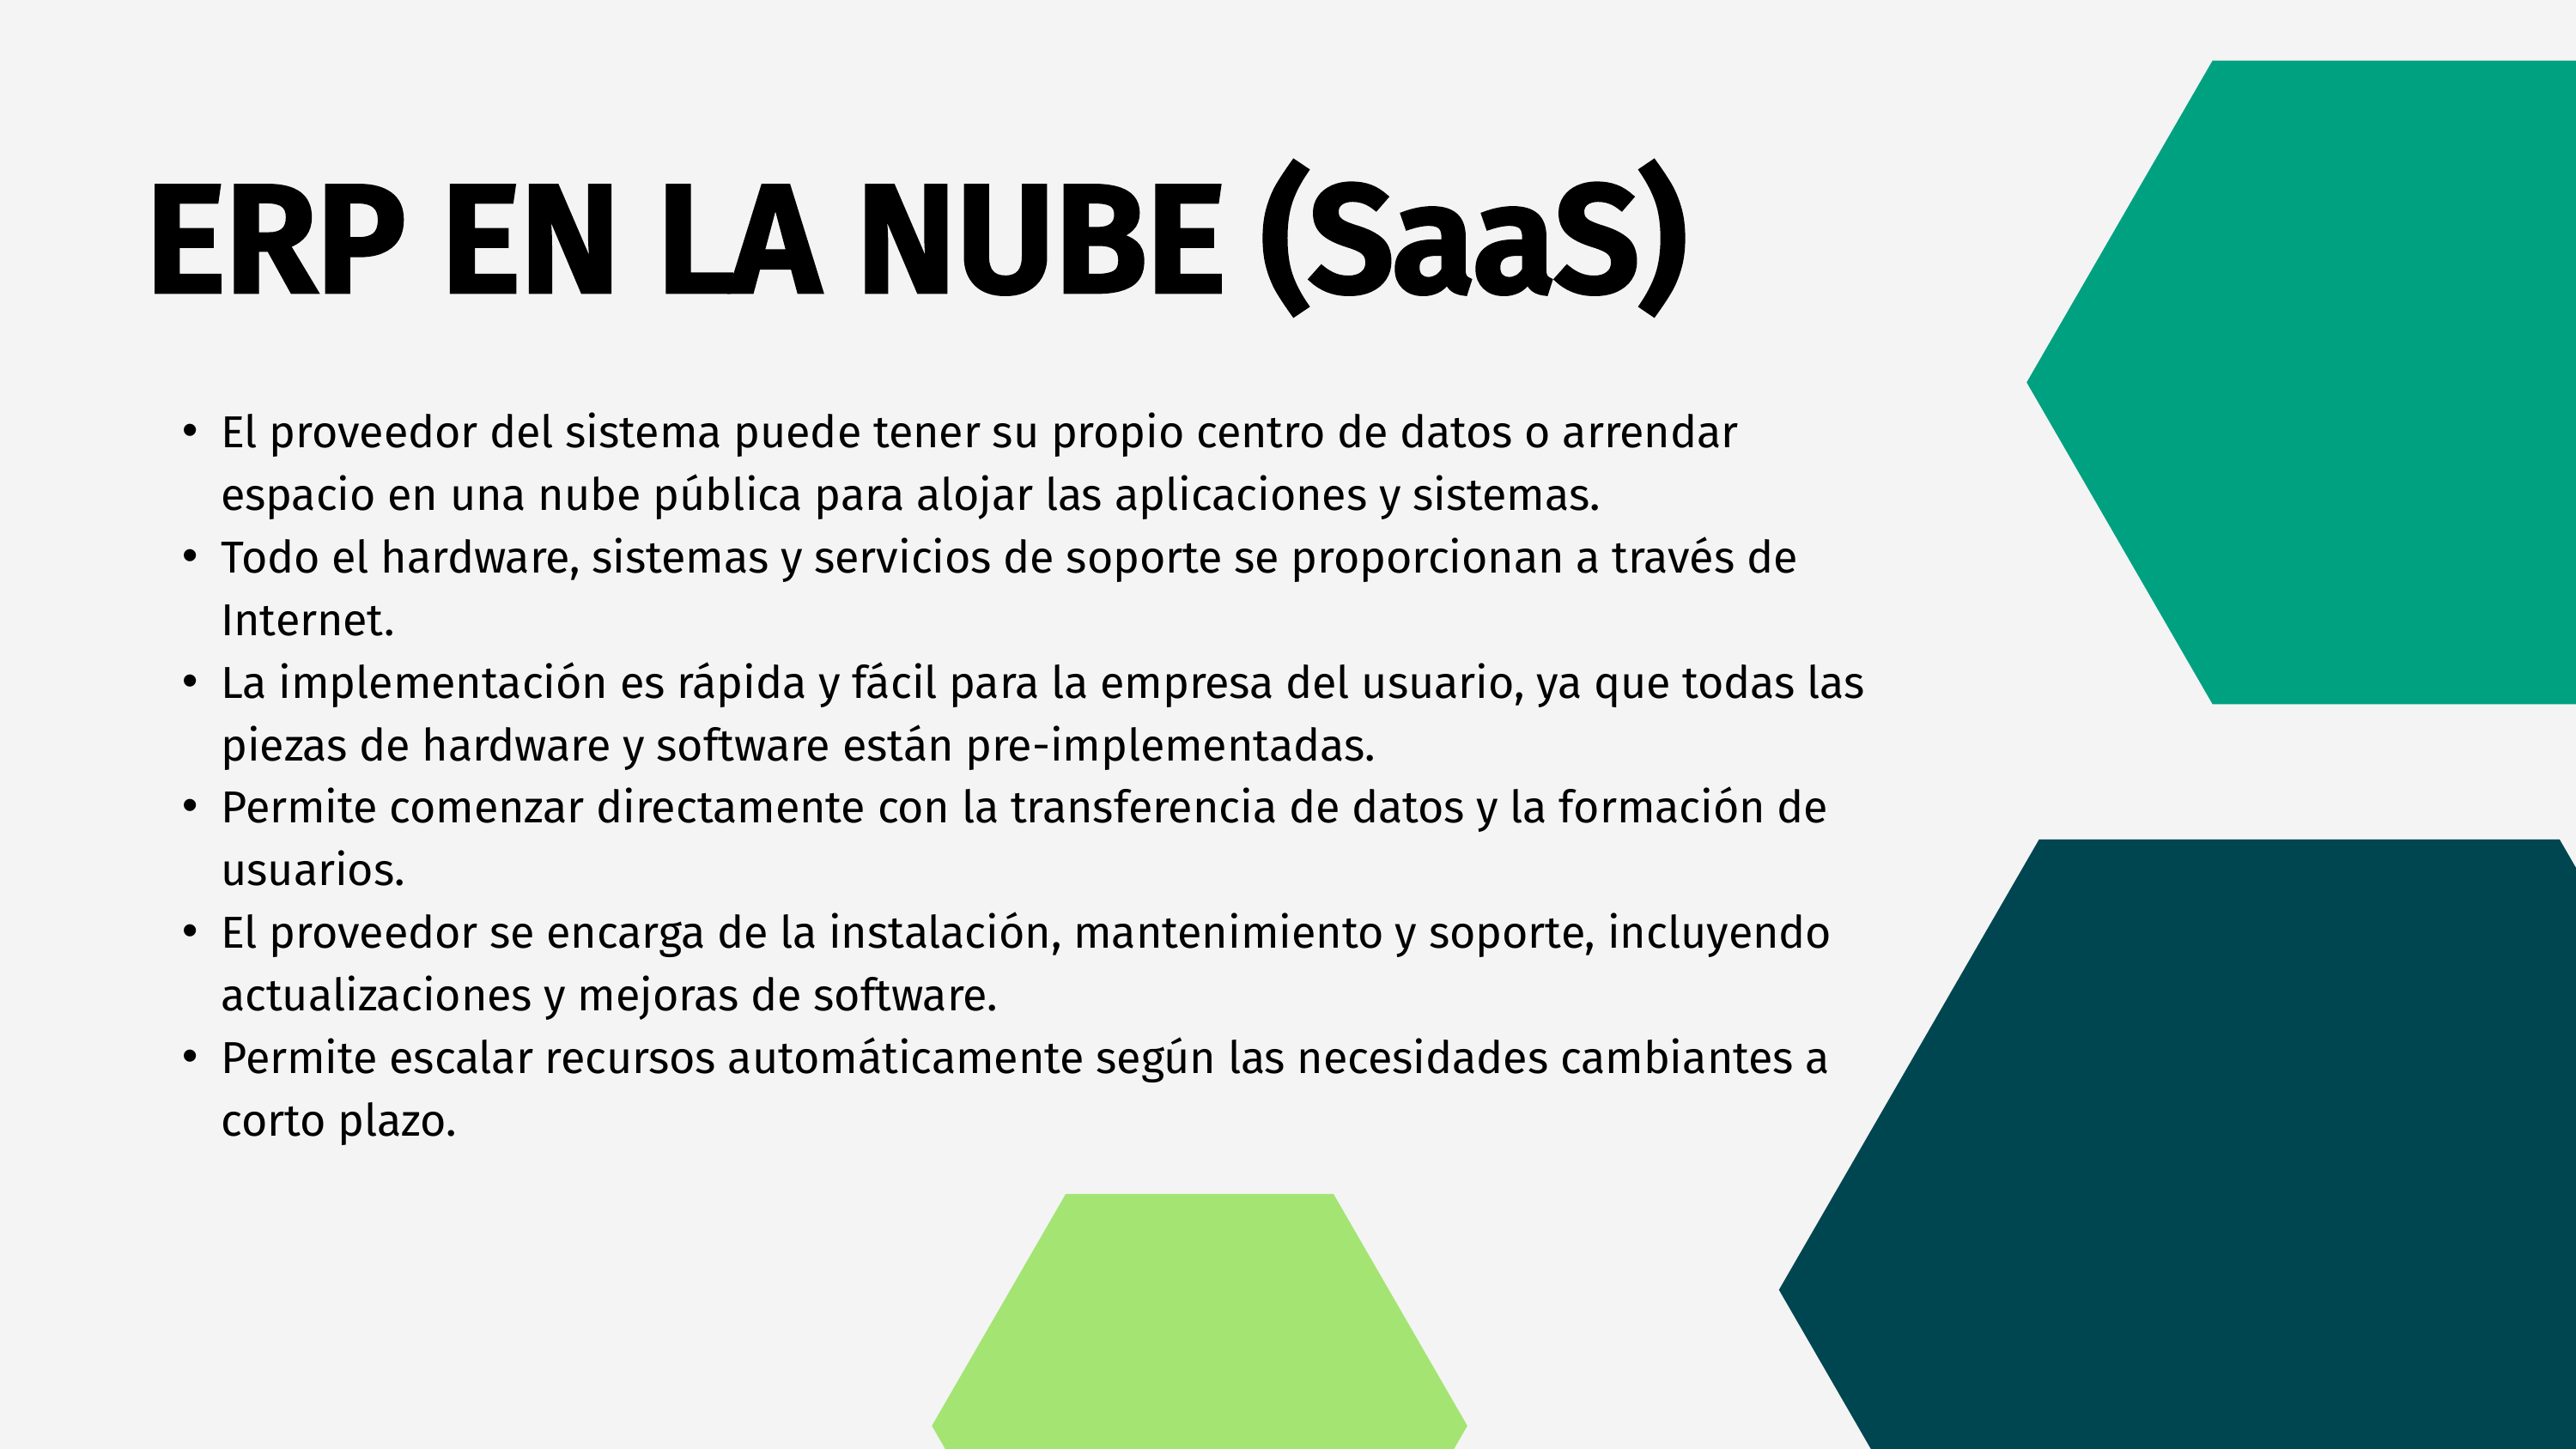

ERP EN LA NUBE (SaaS)
El proveedor del sistema puede tener su propio centro de datos o arrendar espacio en una nube pública para alojar las aplicaciones y sistemas.
Todo el hardware, sistemas y servicios de soporte se proporcionan a través de Internet.
La implementación es rápida y fácil para la empresa del usuario, ya que todas las piezas de hardware y software están pre-implementadas.
Permite comenzar directamente con la transferencia de datos y la formación de usuarios.
El proveedor se encarga de la instalación, mantenimiento y soporte, incluyendo actualizaciones y mejoras de software.
Permite escalar recursos automáticamente según las necesidades cambiantes a corto plazo.